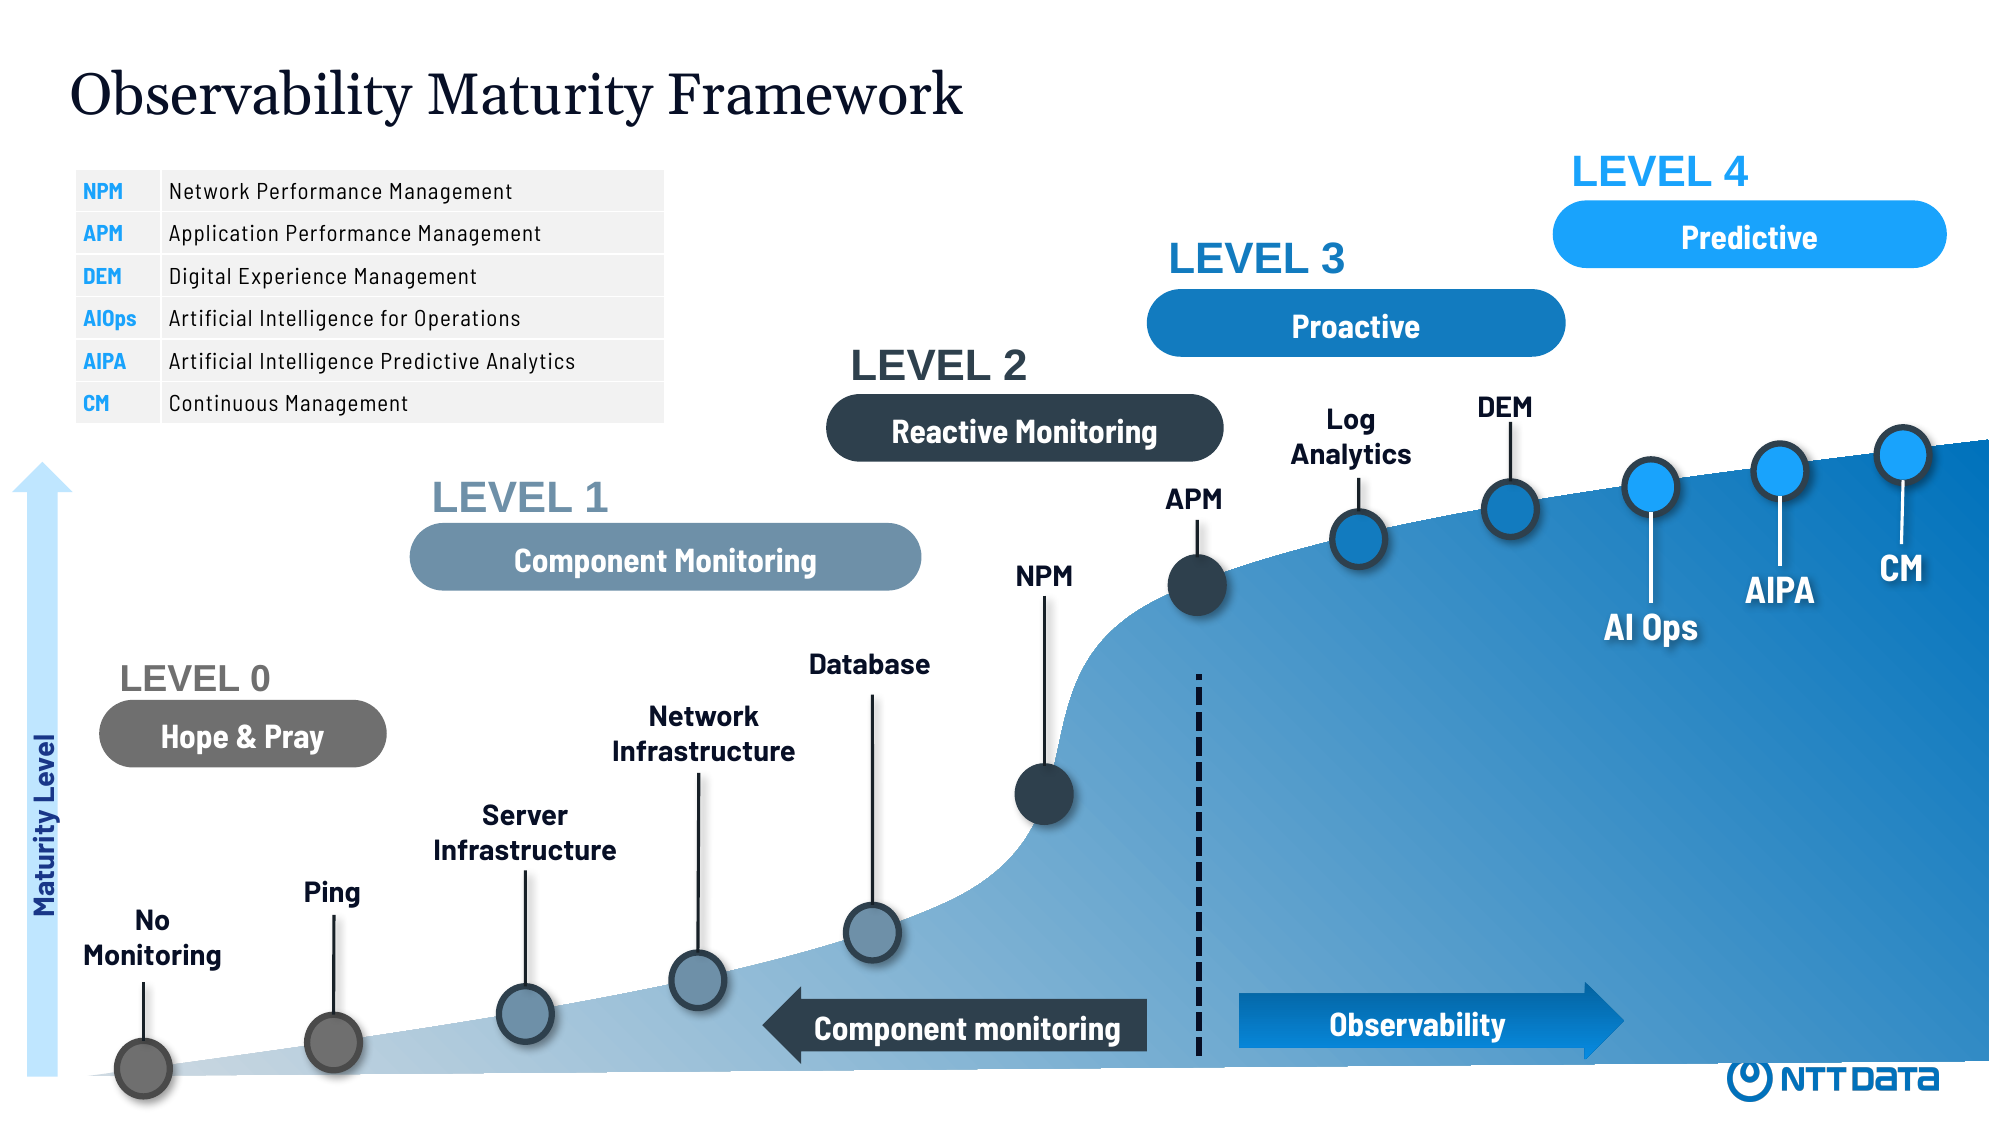

Observability Maturity Framework
LEVEL 4
| NPM | Network Performance Management |
| --- | --- |
| APM | Application Performance Management |
| DEM | Digital Experience Management |
| AIOps | Artificial Intelligence for Operations |
| AIPA | Artificial Intelligence Predictive Analytics |
| CM | Continuous Management |
Predictive
LEVEL 3
Proactive

LEVEL 2
DEM
Log
Analytics
Reactive Monitoring

LEVEL 1

APM

Component Monitoring
CM
NPM

AIPA
AI Ops
Database
LEVEL 0
Network
Infrastructure
Hope & Pray

Server Infrastructure
Maturity Level
Ping
No Monitoring

Observability
Component monitoring